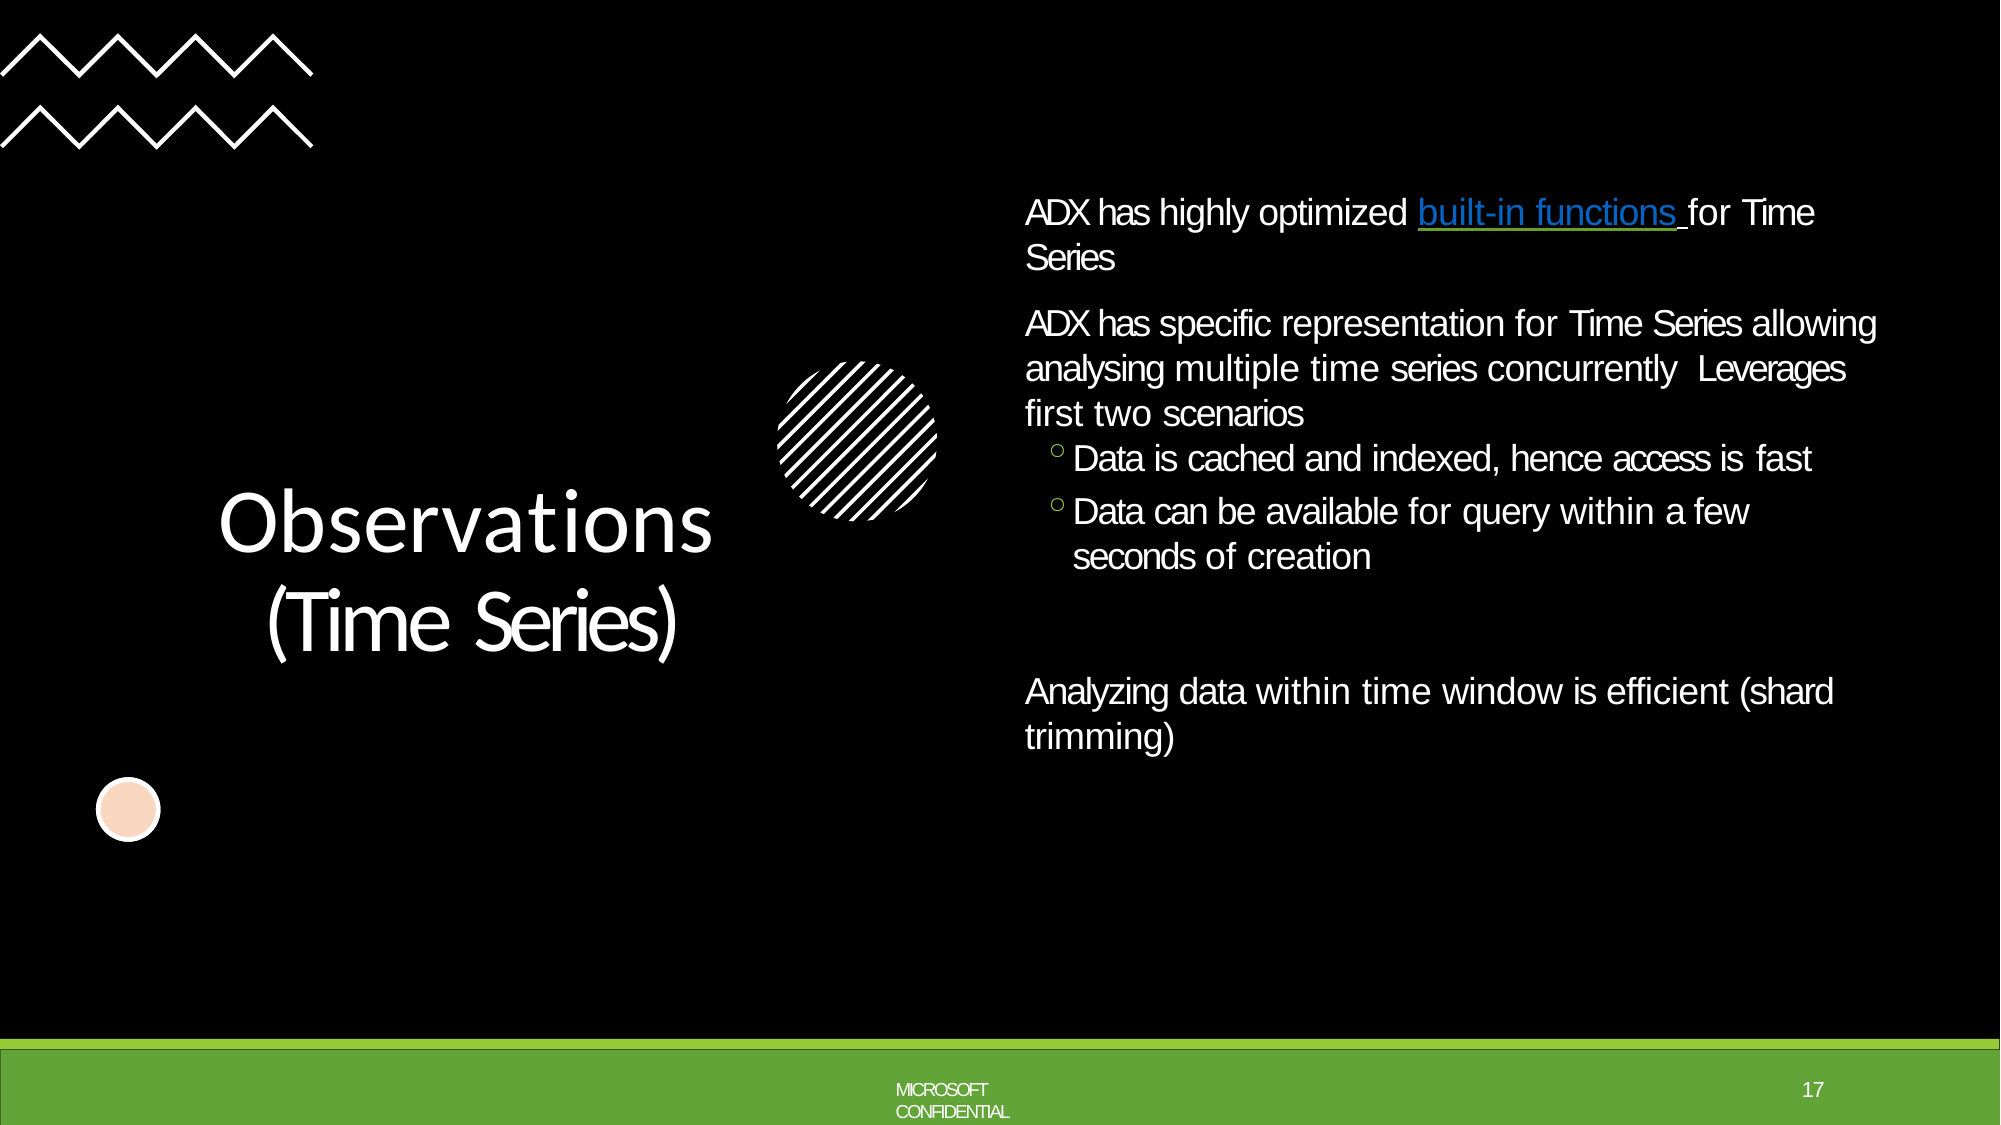

# Observations  (Time Series)
ADX has highly optimized built-in functions for Time Series
ADX has specific representation for Time Series allowing analysing multiple time series concurrently  Leverages first two scenarios
Data is cached and indexed, hence access is fast
Data can be available for query within a few seconds of creation

Analyzing data within time window is efficient (shard trimming)

17
MICROSOFT CONFIDENTIAL